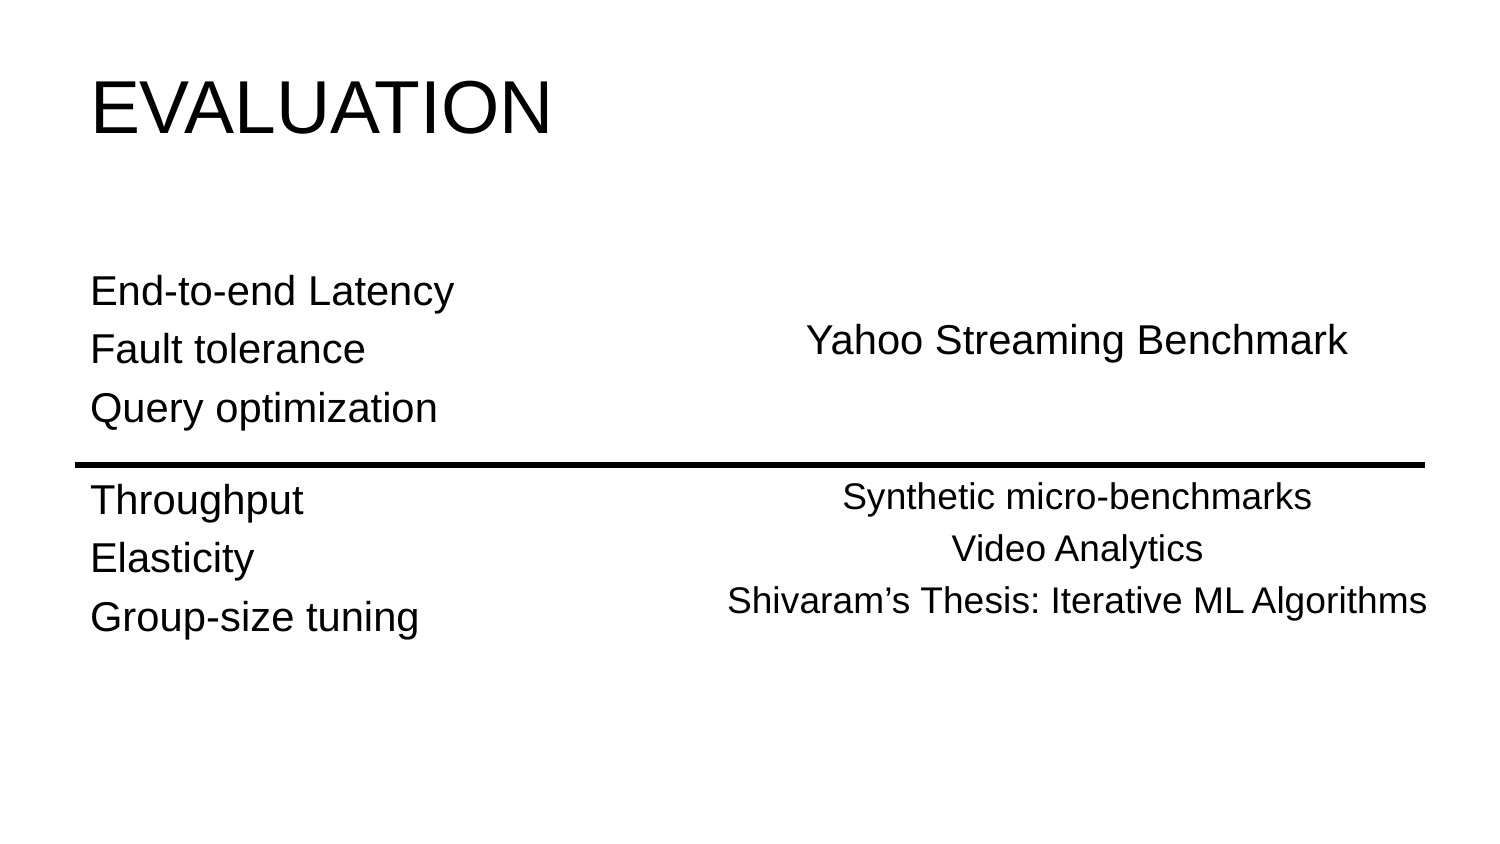

# EVALUATION

End-to-end Latency
Fault tolerance
Query optimization

Yahoo Streaming Benchmark
Throughput
Elasticity
Group-size tuning

Synthetic micro-benchmarks
Video Analytics
Shivaram’s Thesis: Iterative ML Algorithms